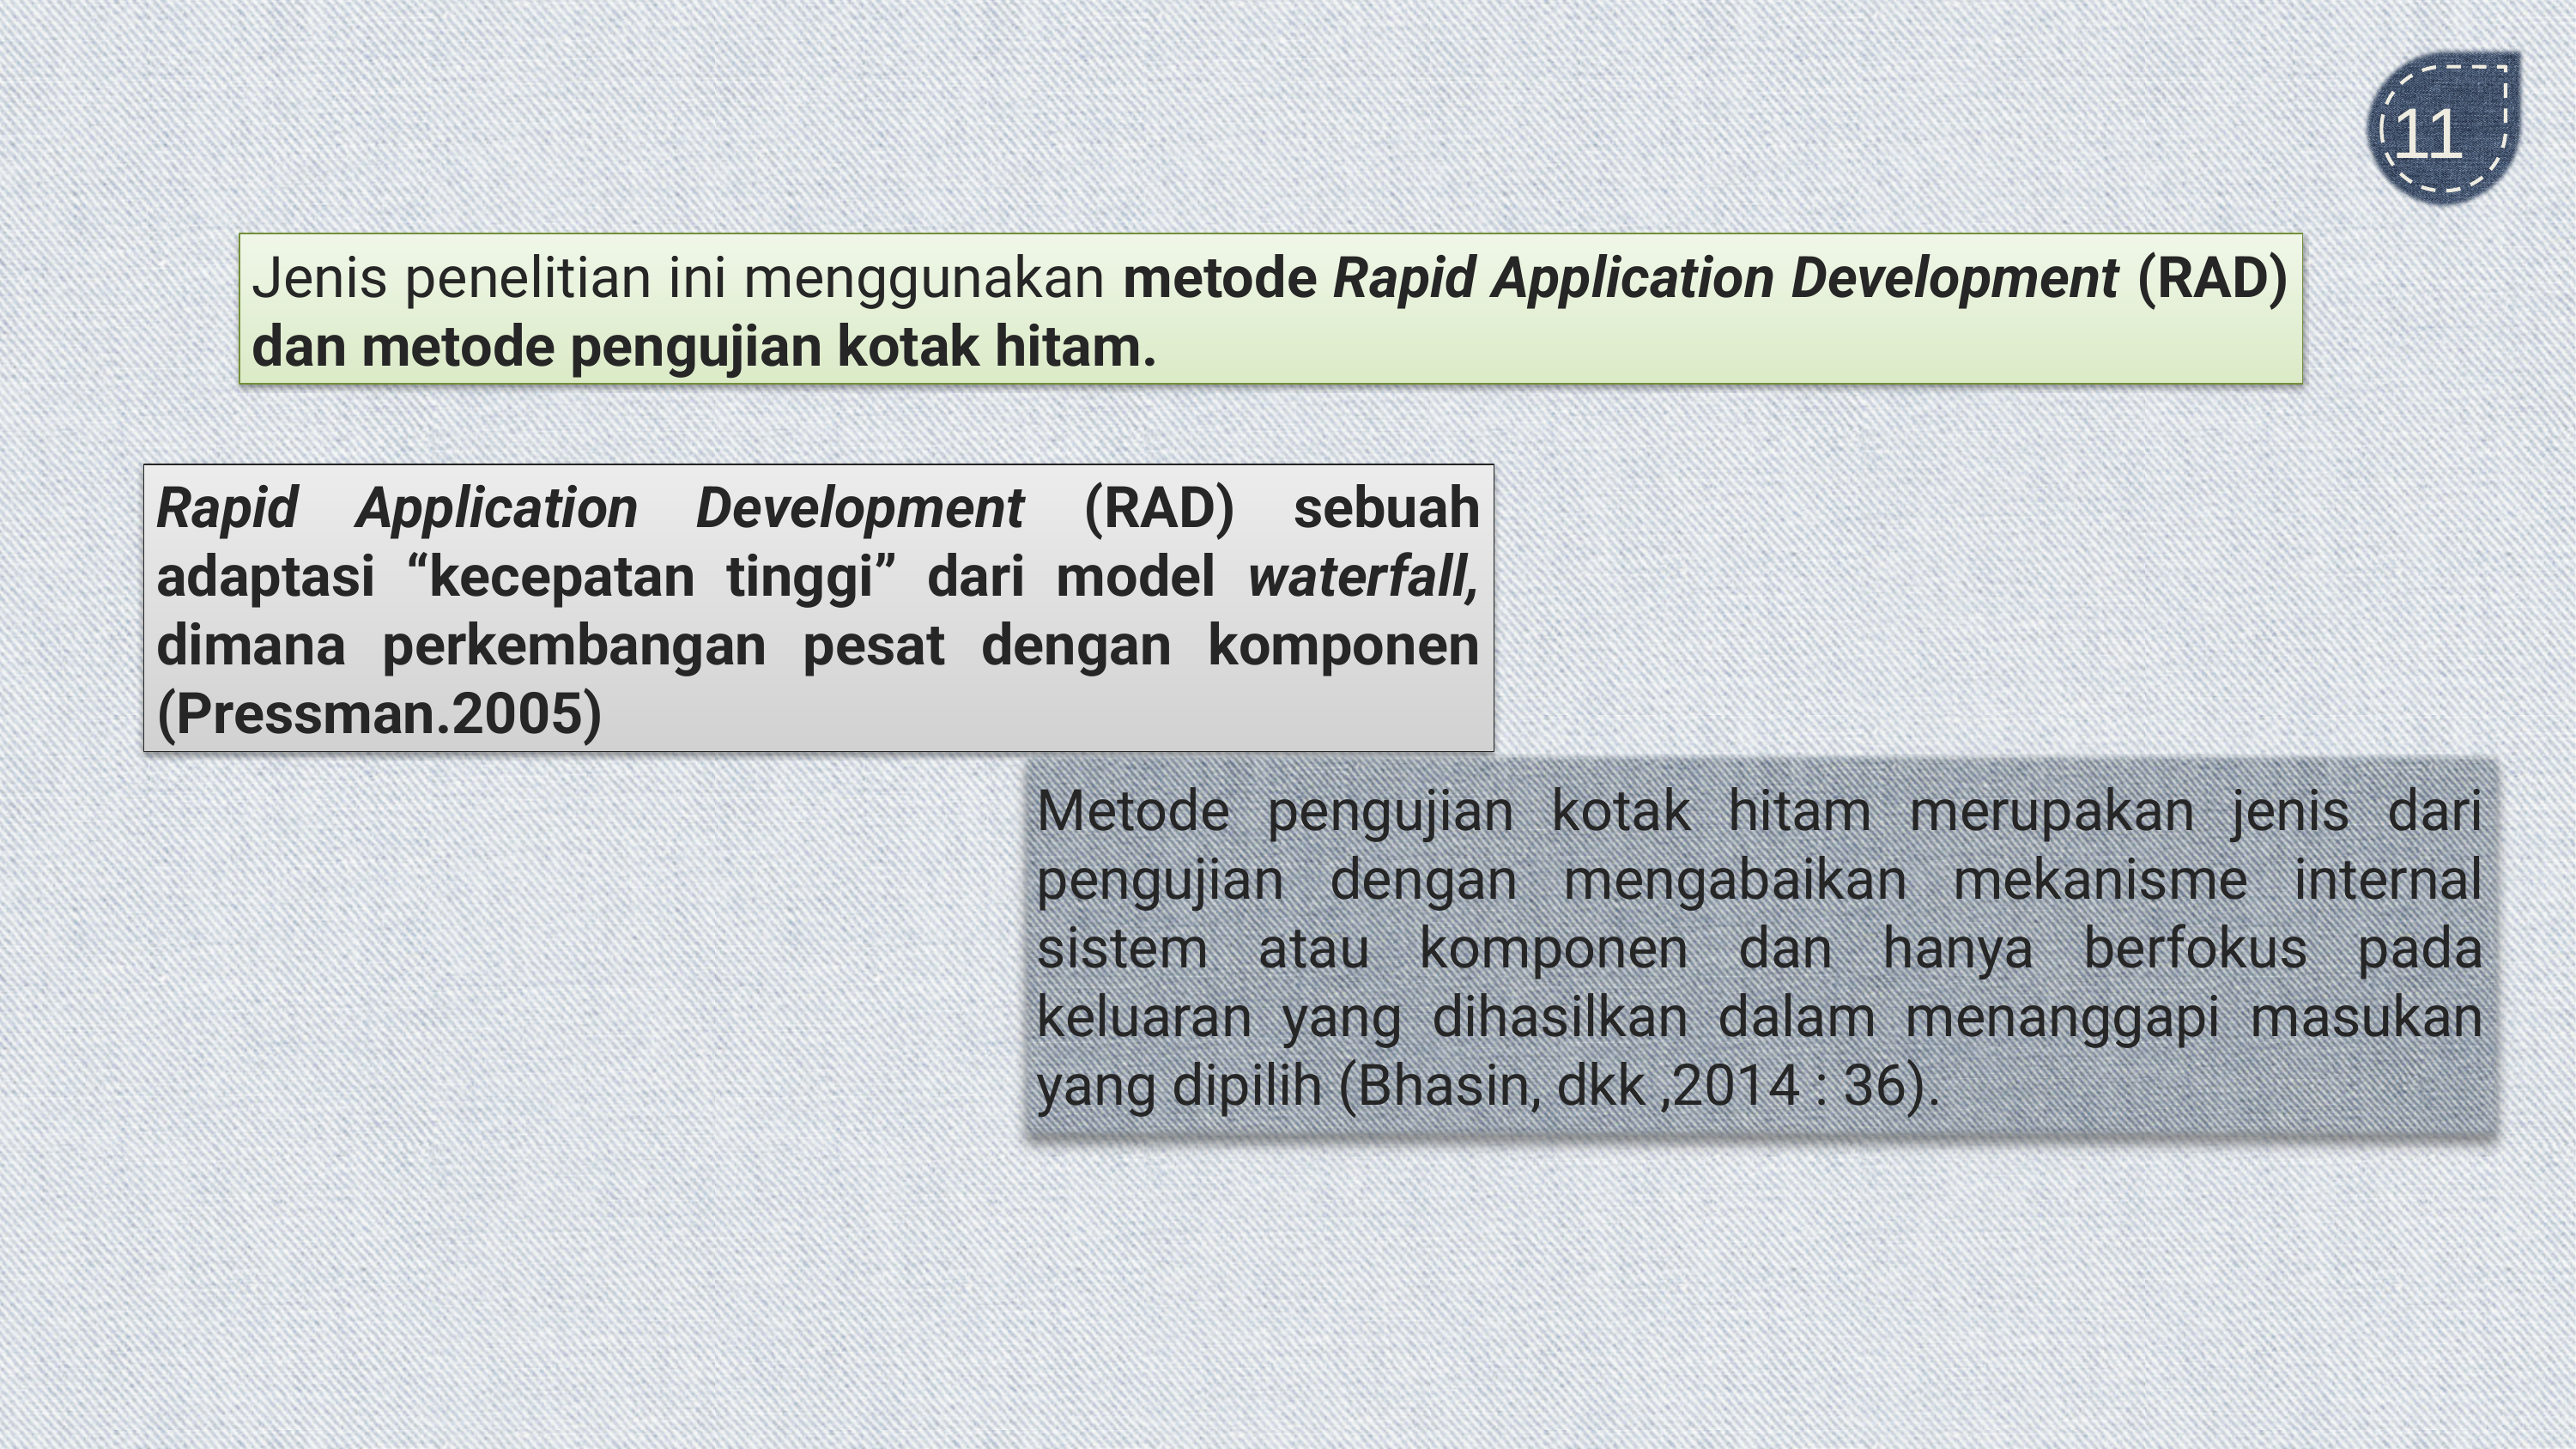

11
Jenis penelitian ini menggunakan metode Rapid Application Development (RAD) dan metode pengujian kotak hitam.
Rapid Application Development (RAD) sebuah adaptasi “kecepatan tinggi” dari model waterfall, dimana perkembangan pesat dengan komponen (Pressman.2005)

Metode pengujian kotak hitam merupakan jenis dari pengujian dengan mengabaikan mekanisme internal sistem atau komponen dan hanya berfokus pada keluaran yang dihasilkan dalam menanggapi masukan yang dipilih (Bhasin, dkk ,2014 : 36).